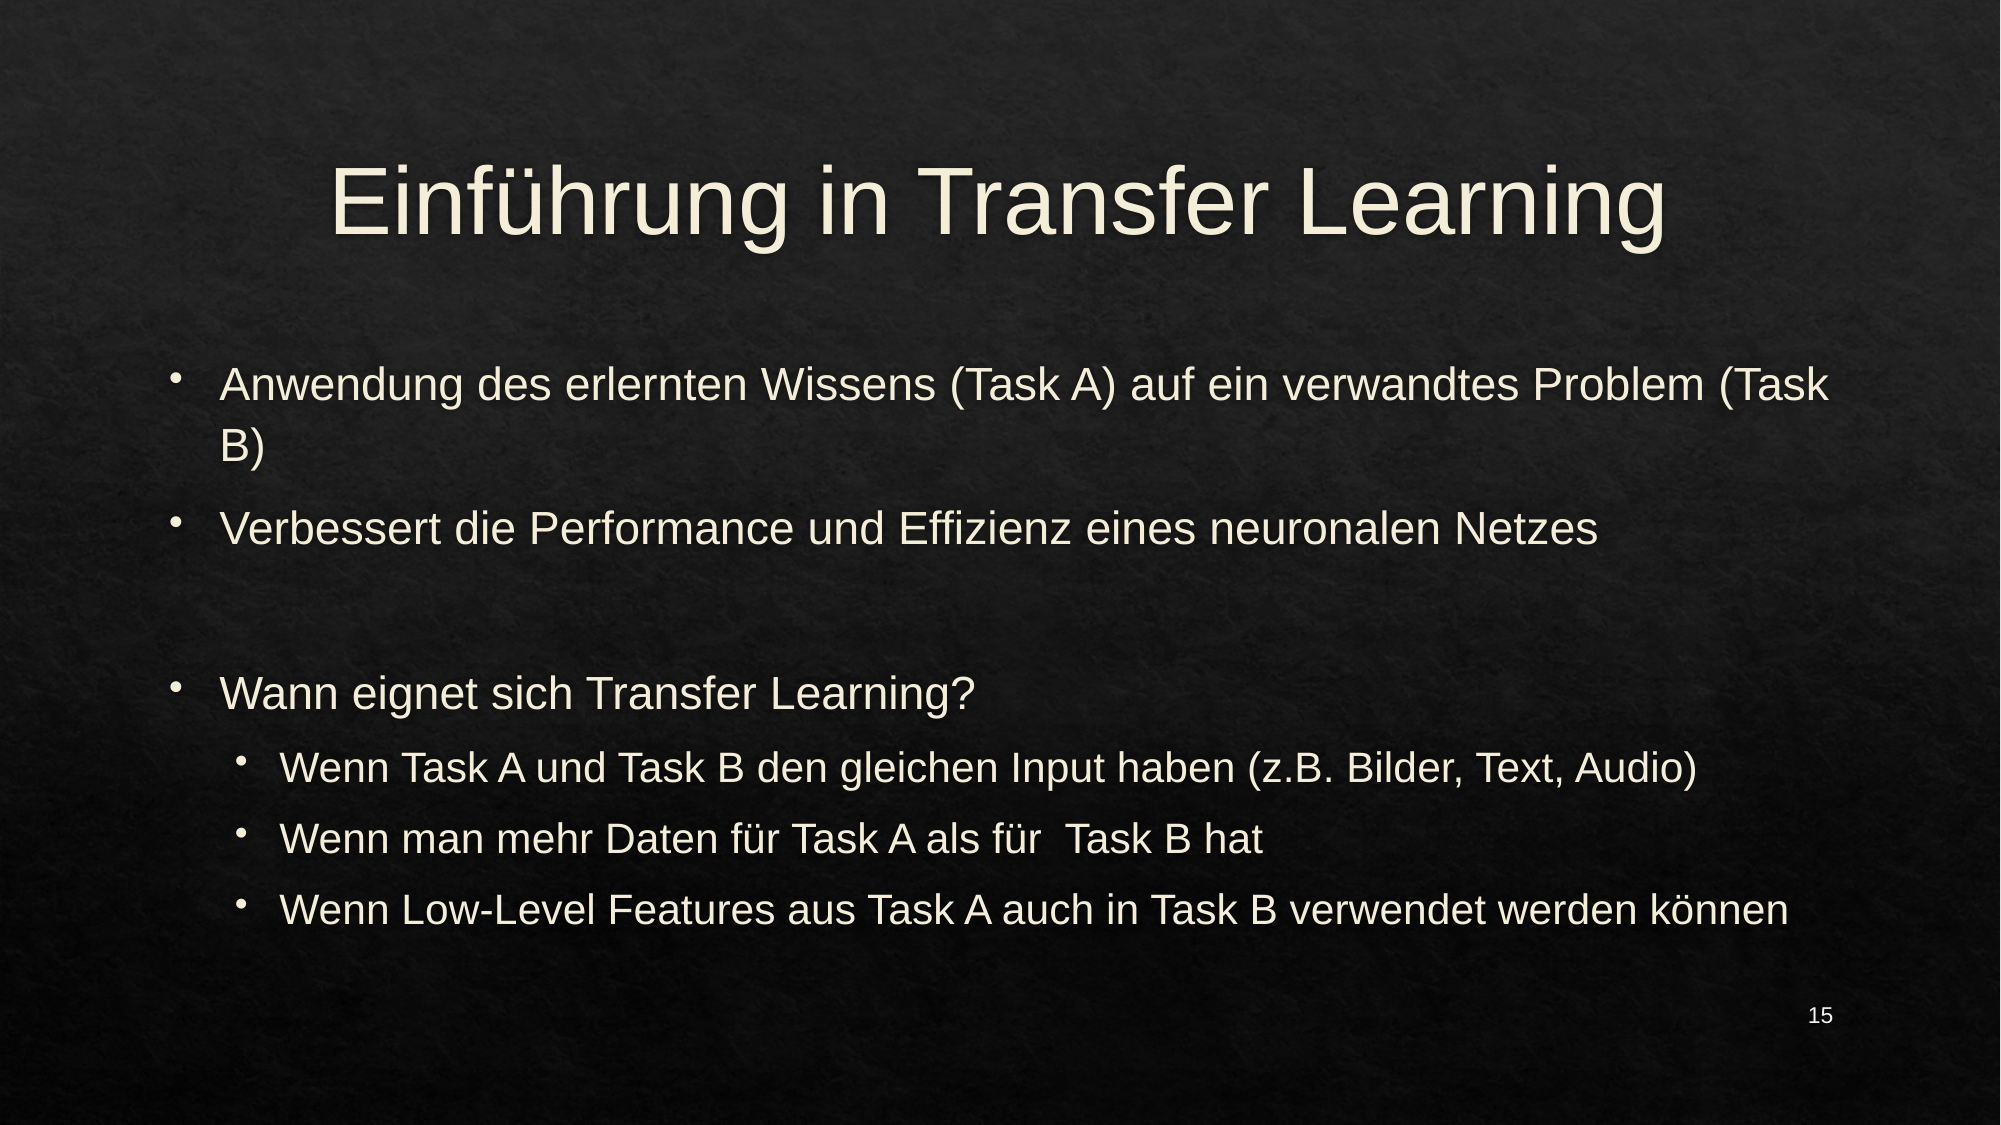

# Einführung in Transfer Learning
Anwendung des erlernten Wissens (Task A) auf ein verwandtes Problem (Task B)
Verbessert die Performance und Effizienz eines neuronalen Netzes

Wann eignet sich Transfer Learning?
Wenn Task A und Task B den gleichen Input haben (z.B. Bilder, Text, Audio)
Wenn man mehr Daten für Task A als für  Task B hat
Wenn Low-Level Features aus Task A auch in Task B verwendet werden können

15